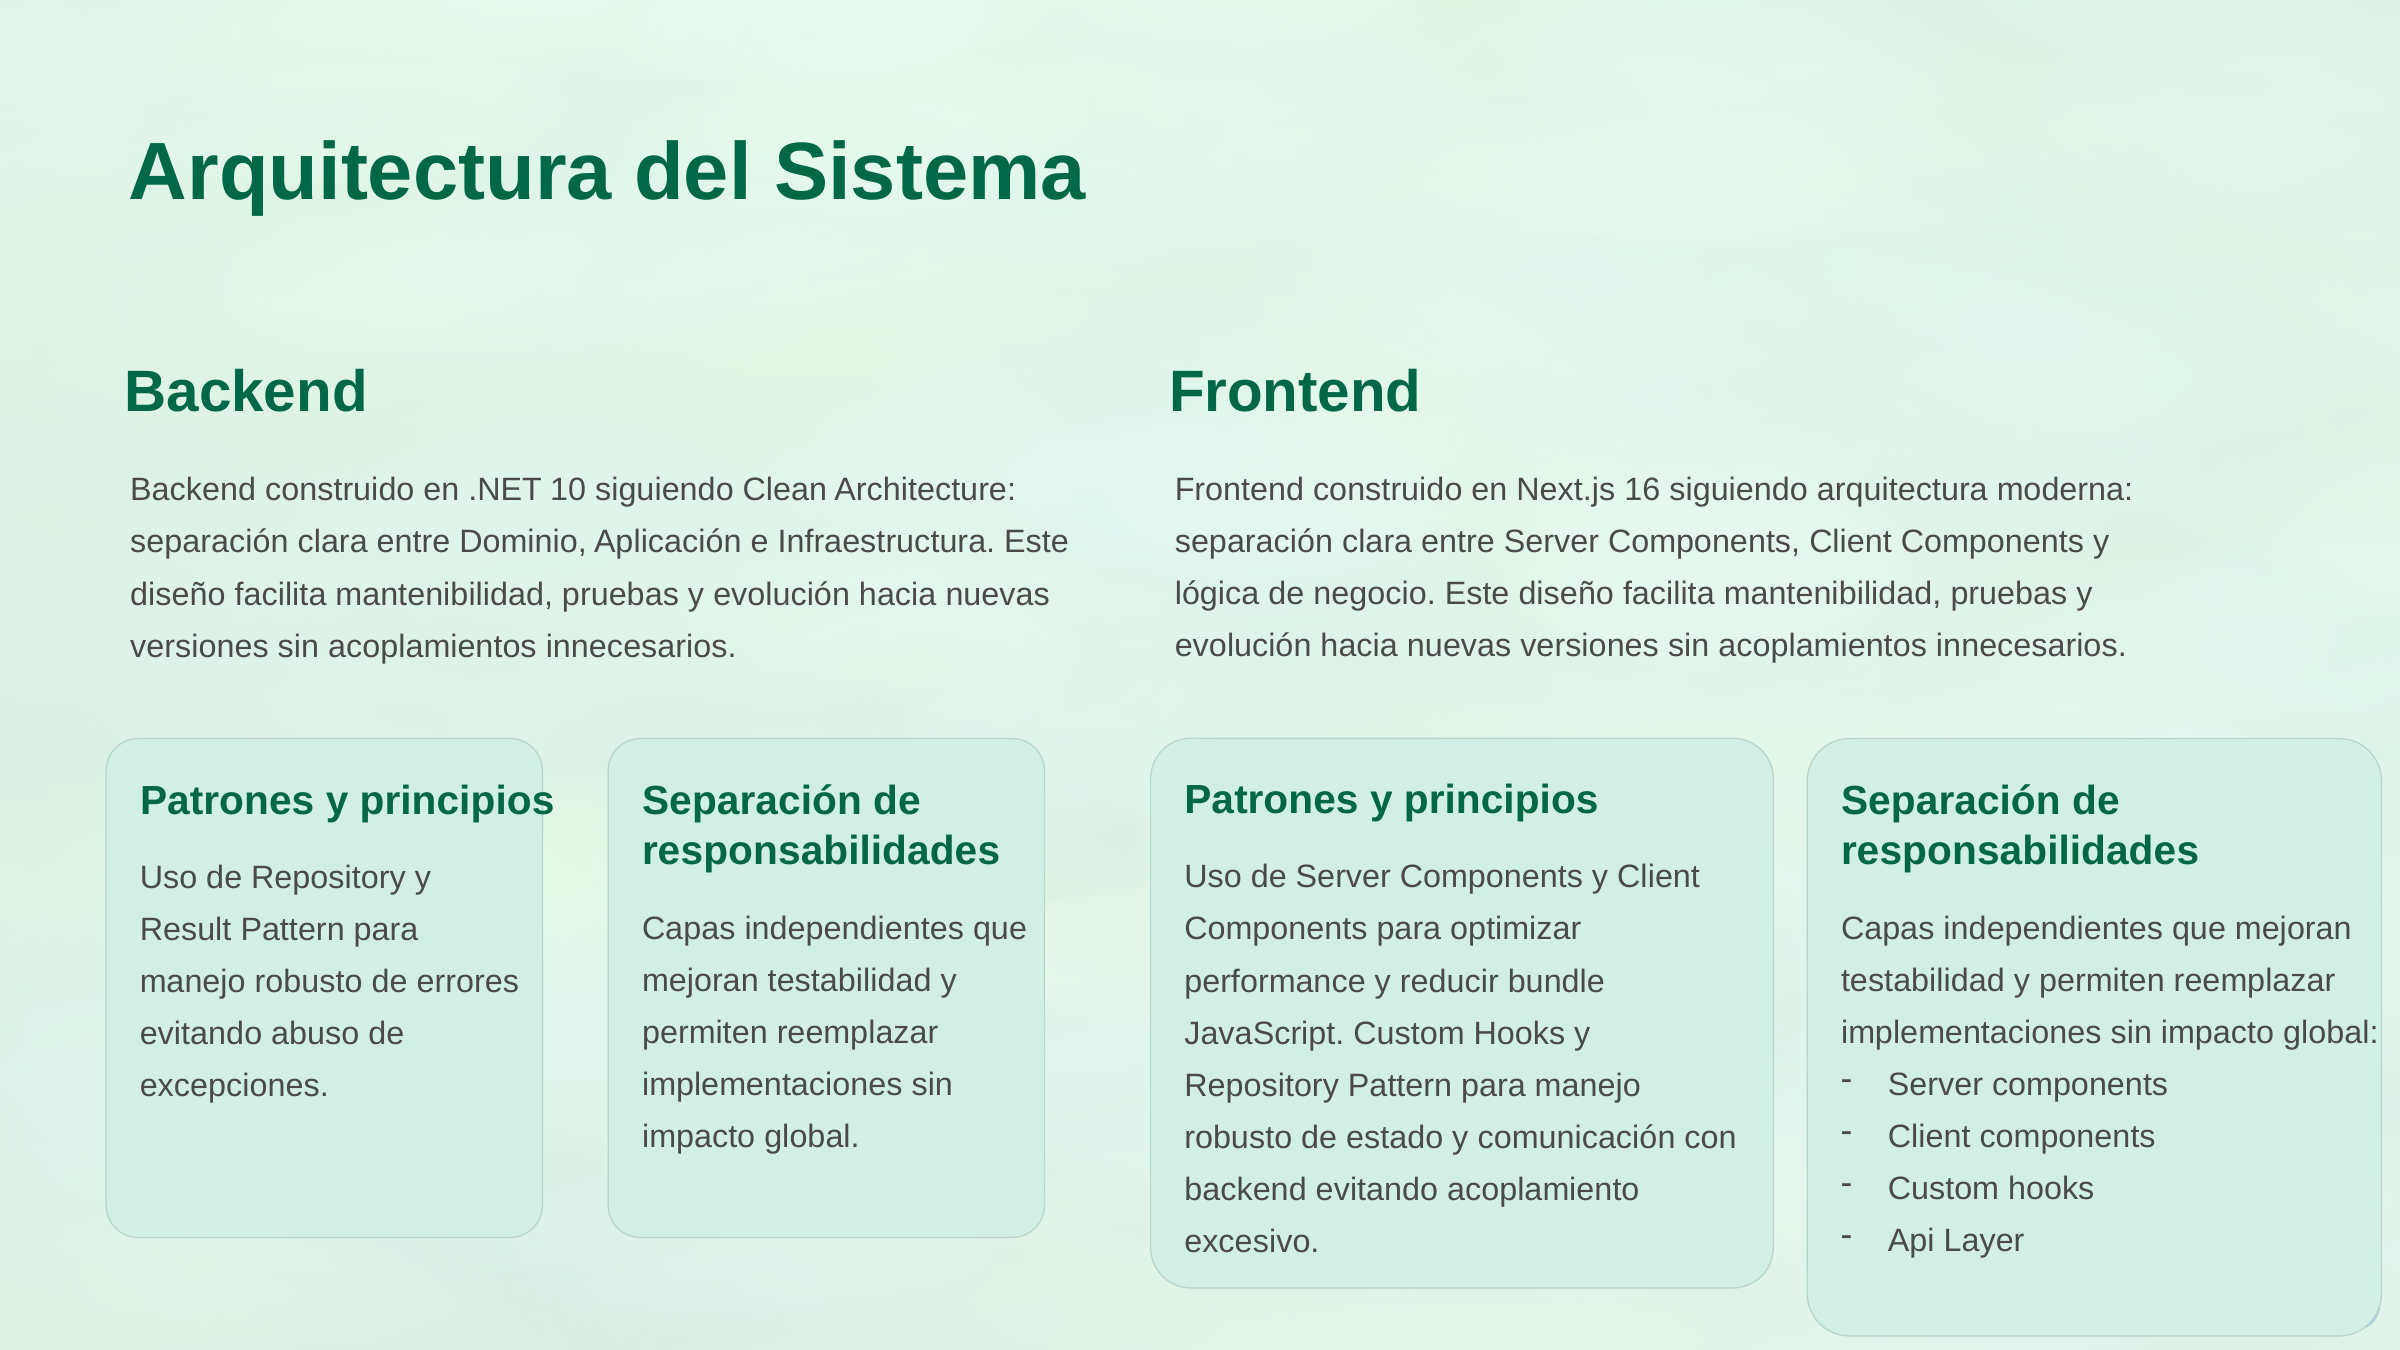

Arquitectura del Sistema
Frontend
Backend
Frontend construido en Next.js 16 siguiendo arquitectura moderna: separación clara entre Server Components, Client Components y lógica de negocio. Este diseño facilita mantenibilidad, pruebas y evolución hacia nuevas versiones sin acoplamientos innecesarios.
Backend construido en .NET 10 siguiendo Clean Architecture: separación clara entre Dominio, Aplicación e Infraestructura. Este diseño facilita mantenibilidad, pruebas y evolución hacia nuevas versiones sin acoplamientos innecesarios.

Patrones y principios
Separación de responsabilidades
Separación de responsabilidades
Patrones y principios
Uso de Server Components y Client Components para optimizar performance y reducir bundle JavaScript. Custom Hooks y Repository Pattern para manejo robusto de estado y comunicación con backend evitando acoplamiento excesivo.
Uso de Repository y Result Pattern para manejo robusto de errores evitando abuso de excepciones.
Capas independientes que mejoran testabilidad y permiten reemplazar implementaciones sin impacto global.
Capas independientes que mejoran testabilidad y permiten reemplazar implementaciones sin impacto global:
Server components
Client components
Custom hooks
Api Layer